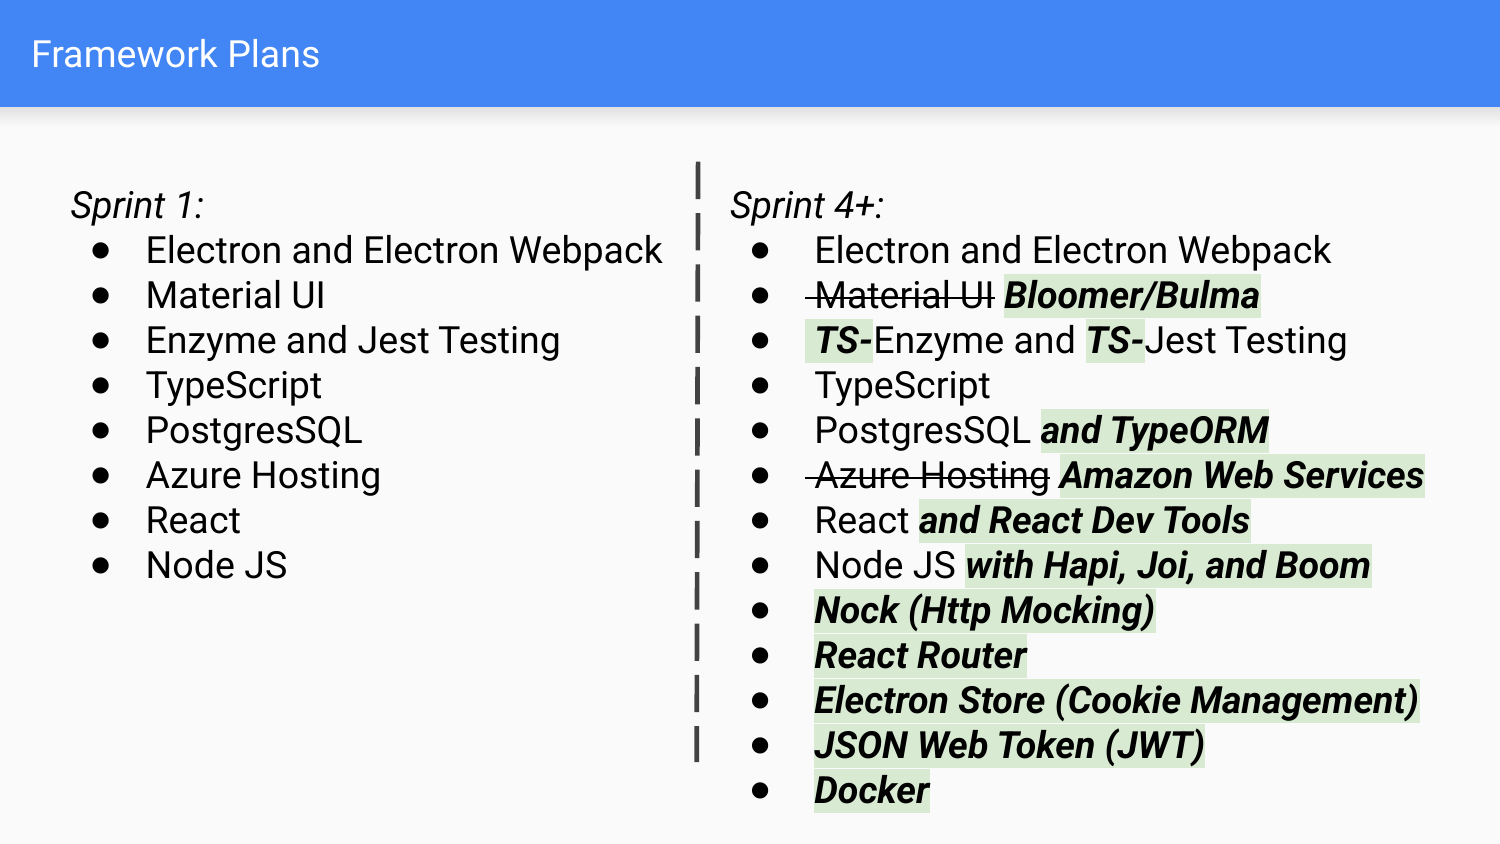

# Framework Plans
Sprint 1:
Electron and Electron Webpack
Material UI
Enzyme and Jest Testing
TypeScript
PostgresSQL
Azure Hosting
React
Node JS
Sprint 4+:
 Electron and Electron Webpack
 Material UI Bloomer/Bulma
 TS-Enzyme and TS-Jest Testing
 TypeScript
 PostgresSQL and TypeORM
 Azure Hosting Amazon Web Services
 React and React Dev Tools
 Node JS with Hapi, Joi, and Boom
 Nock (Http Mocking)
 React Router
 Electron Store (Cookie Management)
 JSON Web Token (JWT)
 Docker